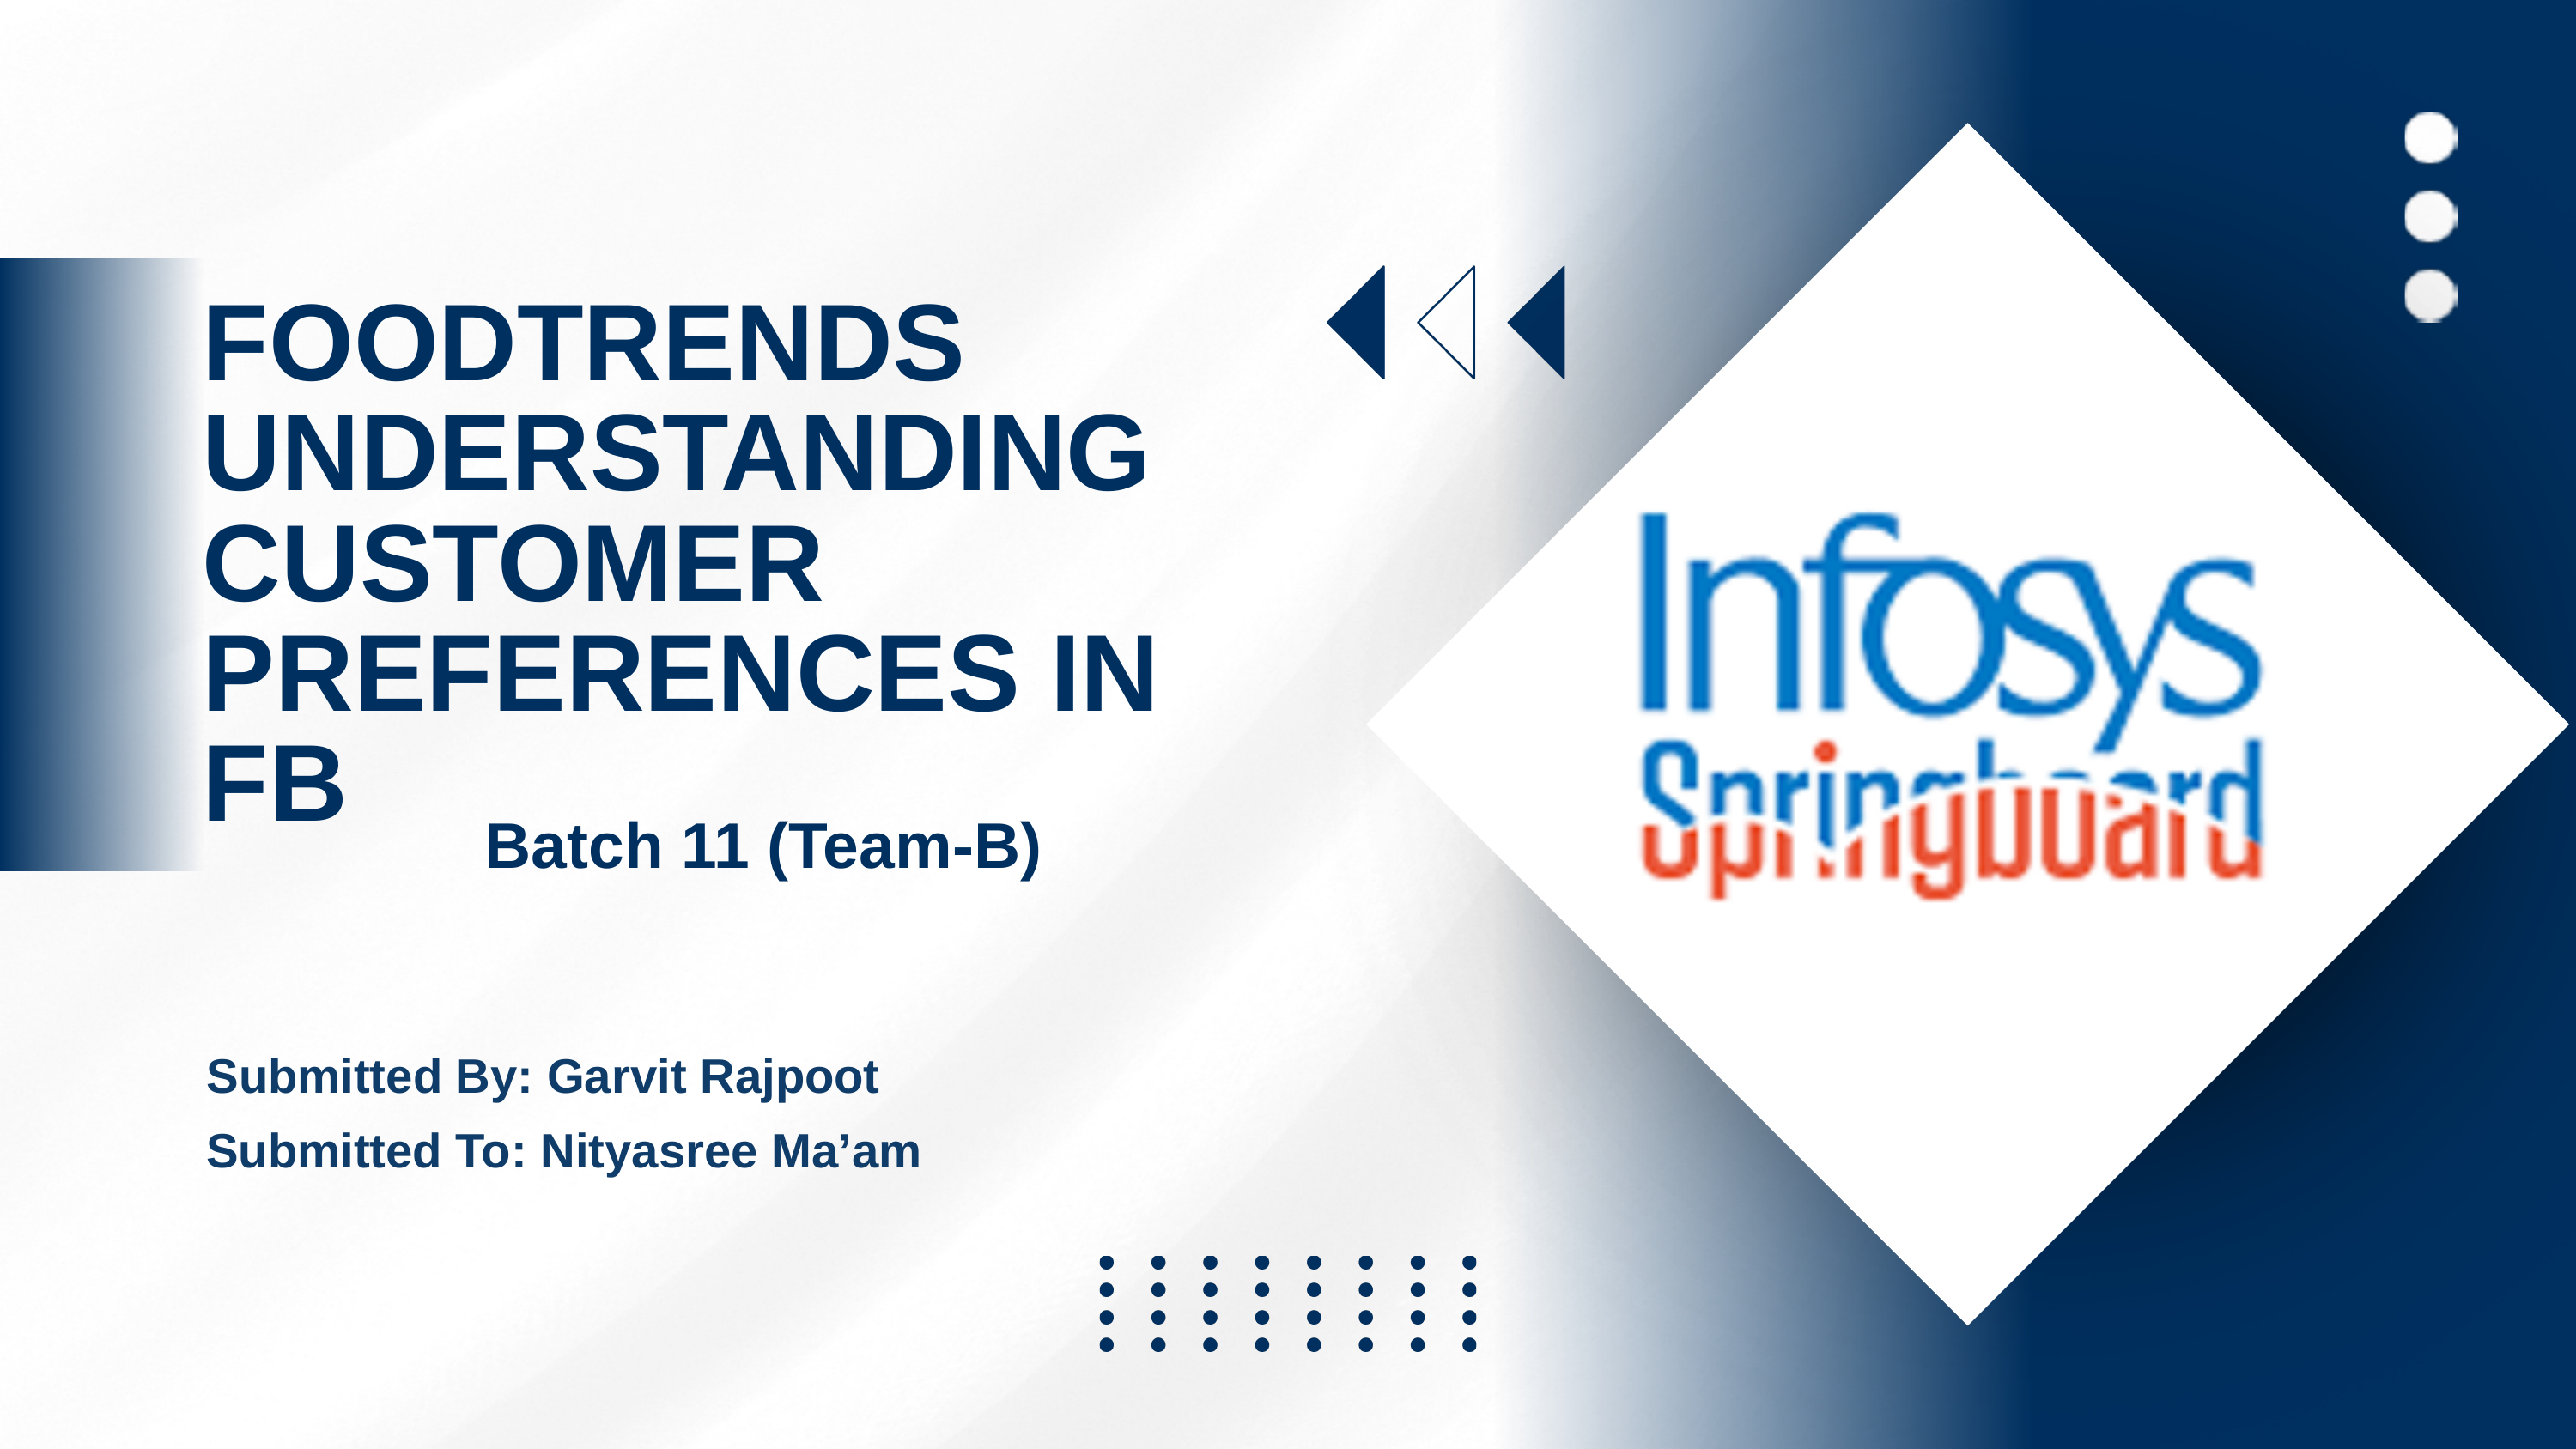

FOODTRENDS UNDERSTANDING CUSTOMER PREFERENCES IN FB
Batch 11 (Team-B)
Submitted By: Garvit Rajpoot
Submitted To: Nityasree Ma’am